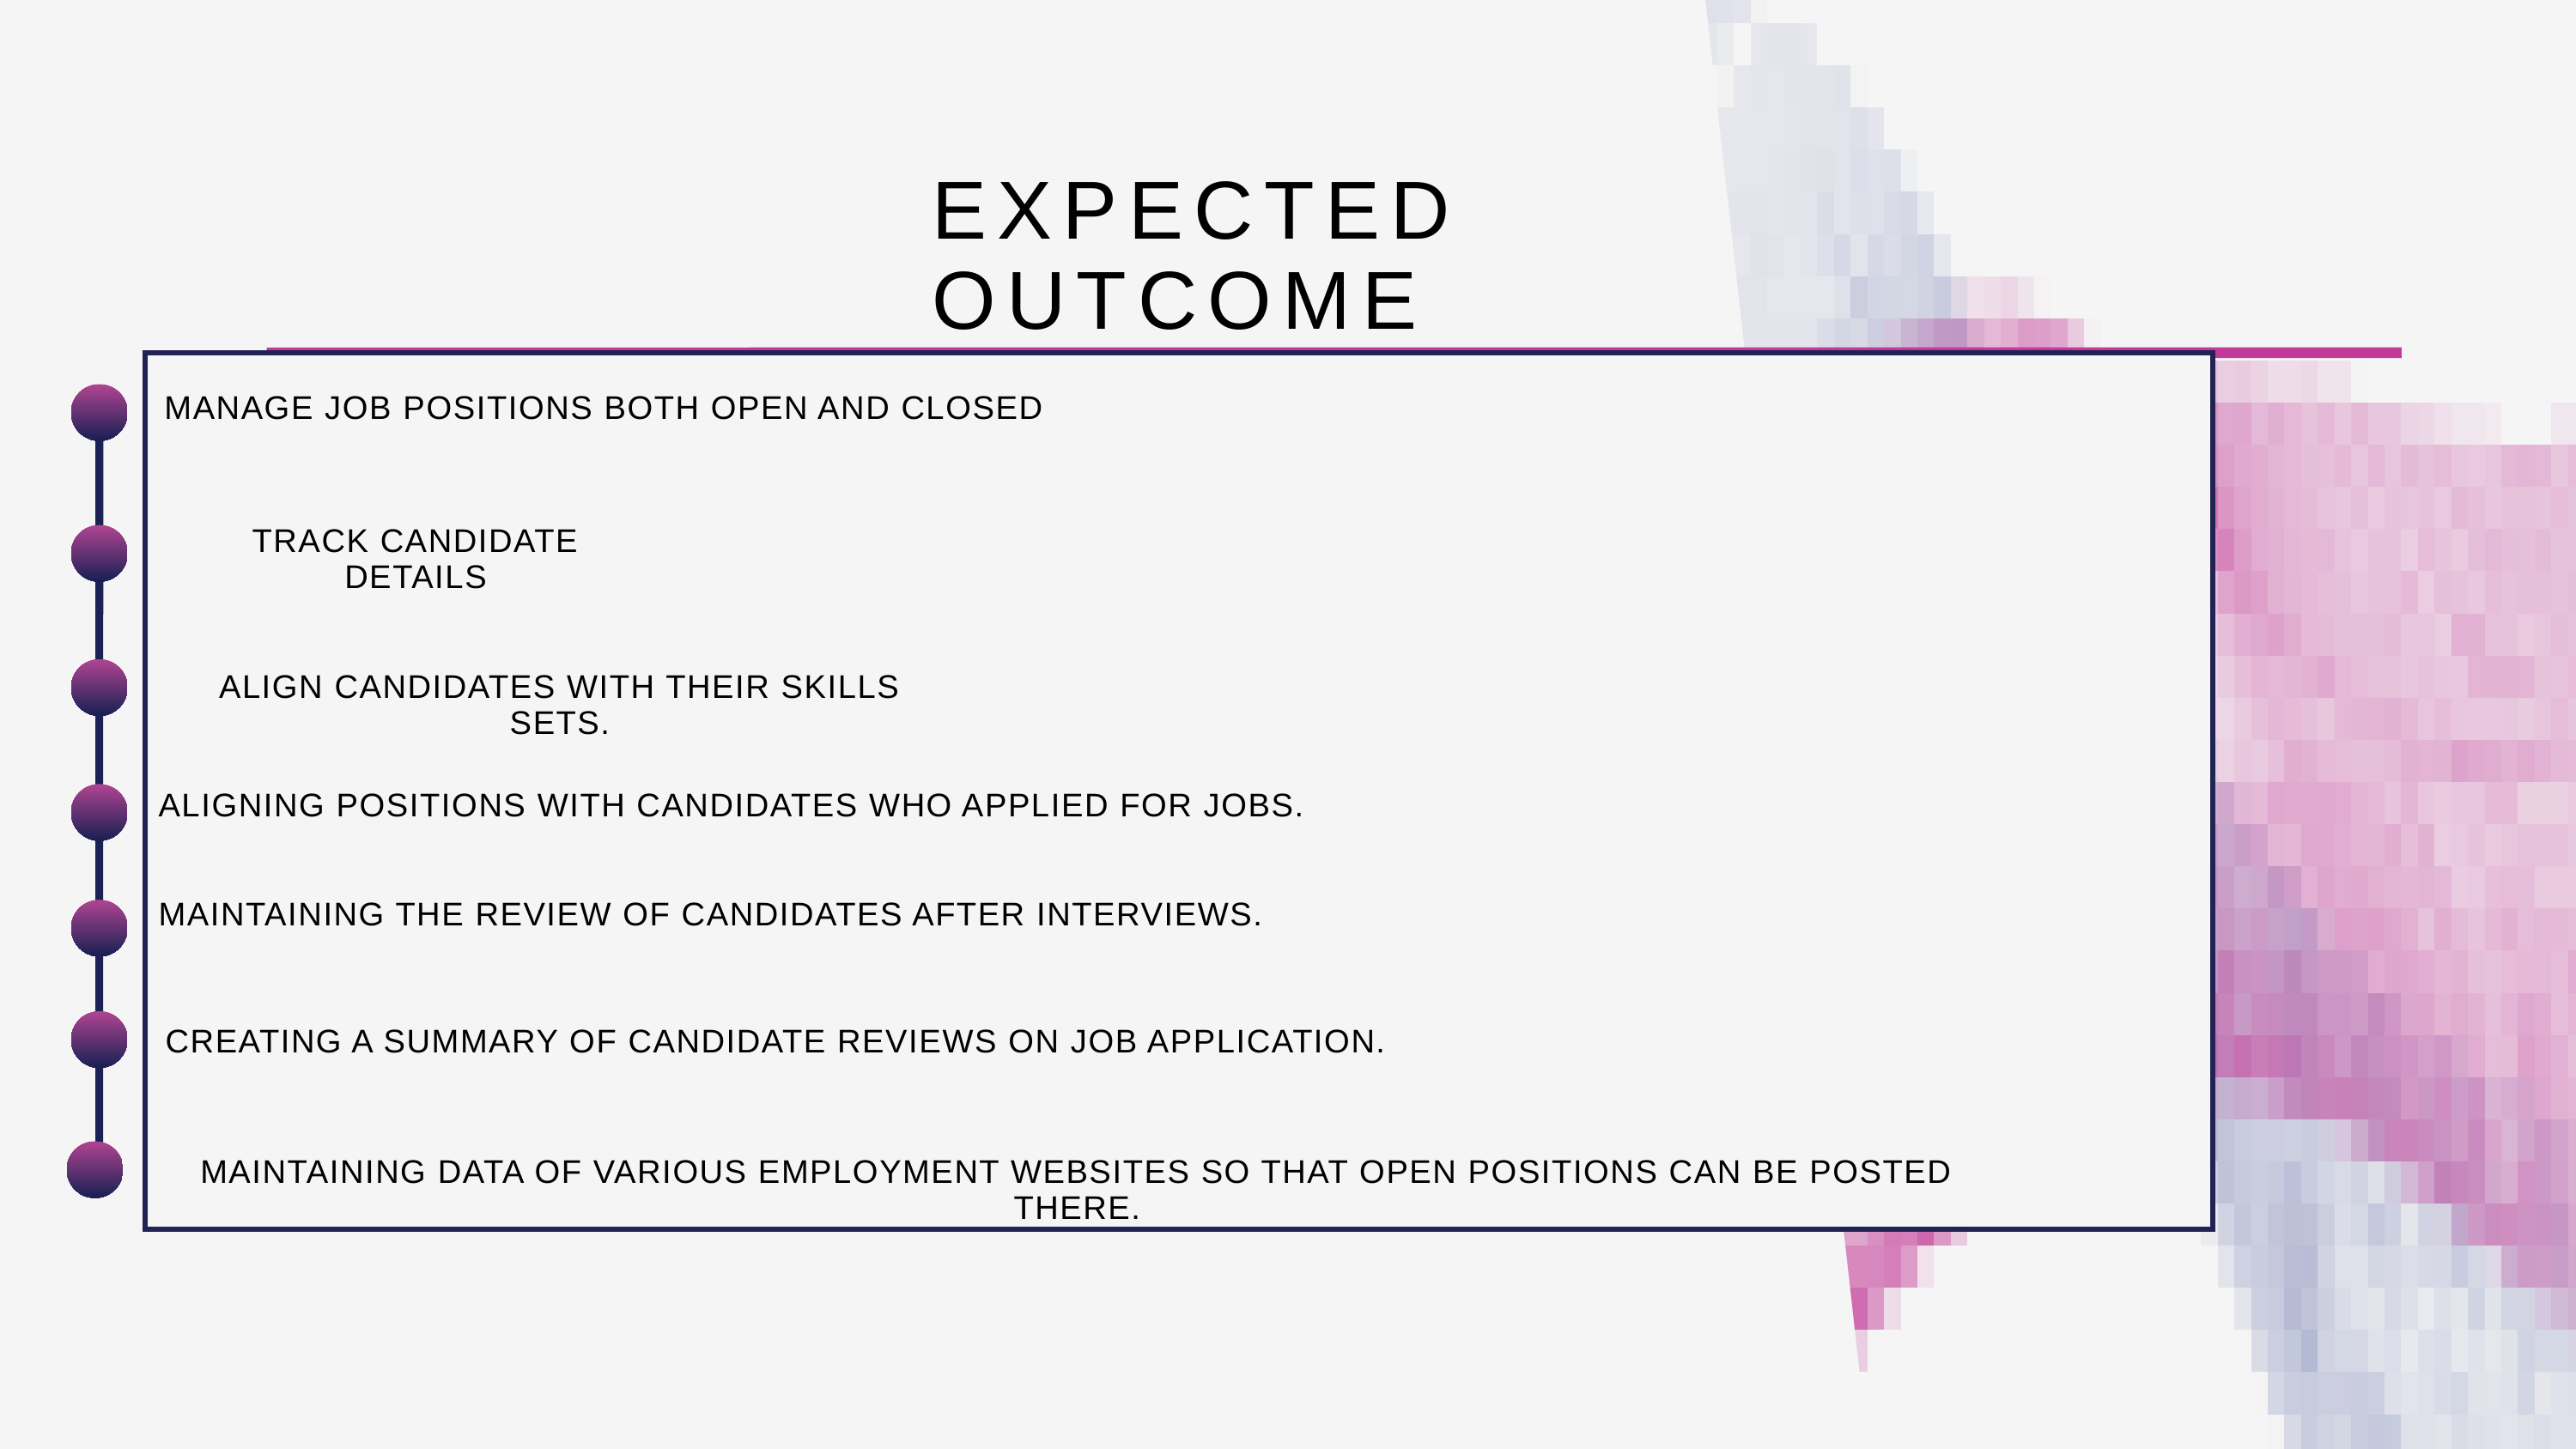

EXPECTED OUTCOME

MANAGE JOB POSITIONS BOTH OPEN AND CLOSED

TRACK CANDIDATE DETAILS

ALIGN CANDIDATES WITH THEIR SKILLS SETS.

ALIGNING POSITIONS WITH CANDIDATES WHO APPLIED FOR JOBS.
MAINTAINING THE REVIEW OF CANDIDATES AFTER INTERVIEWS.

CREATING A SUMMARY OF CANDIDATE REVIEWS ON JOB APPLICATION.

MAINTAINING DATA OF VARIOUS EMPLOYMENT WEBSITES SO THAT OPEN POSITIONS CAN BE POSTED THERE.